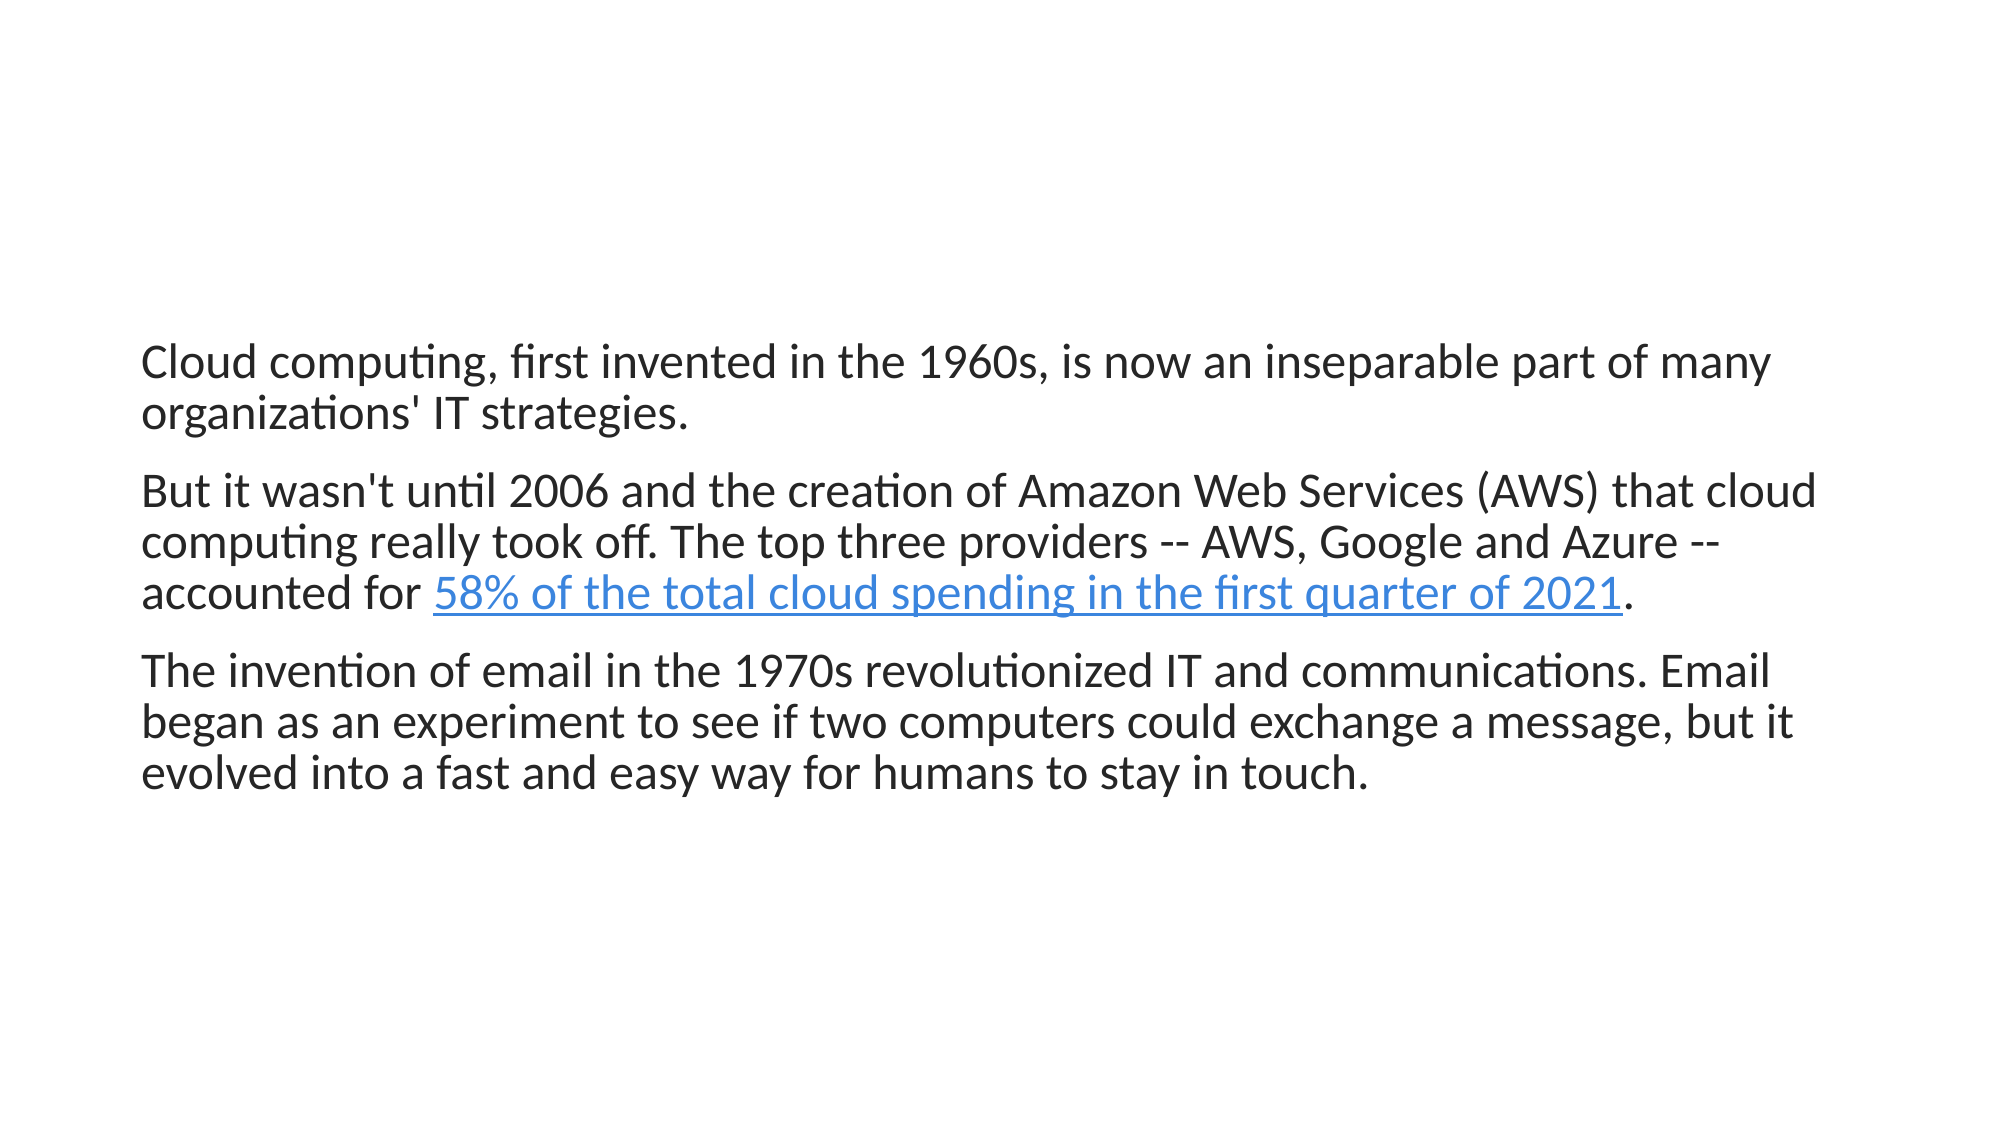

#
Cloud computing, first invented in the 1960s, is now an inseparable part of many organizations' IT strategies.
But it wasn't until 2006 and the creation of Amazon Web Services (AWS) that cloud computing really took off. The top three providers -- AWS, Google and Azure -- accounted for 58% of the total cloud spending in the first quarter of 2021.
The invention of email in the 1970s revolutionized IT and communications. Email began as an experiment to see if two computers could exchange a message, but it evolved into a fast and easy way for humans to stay in touch.